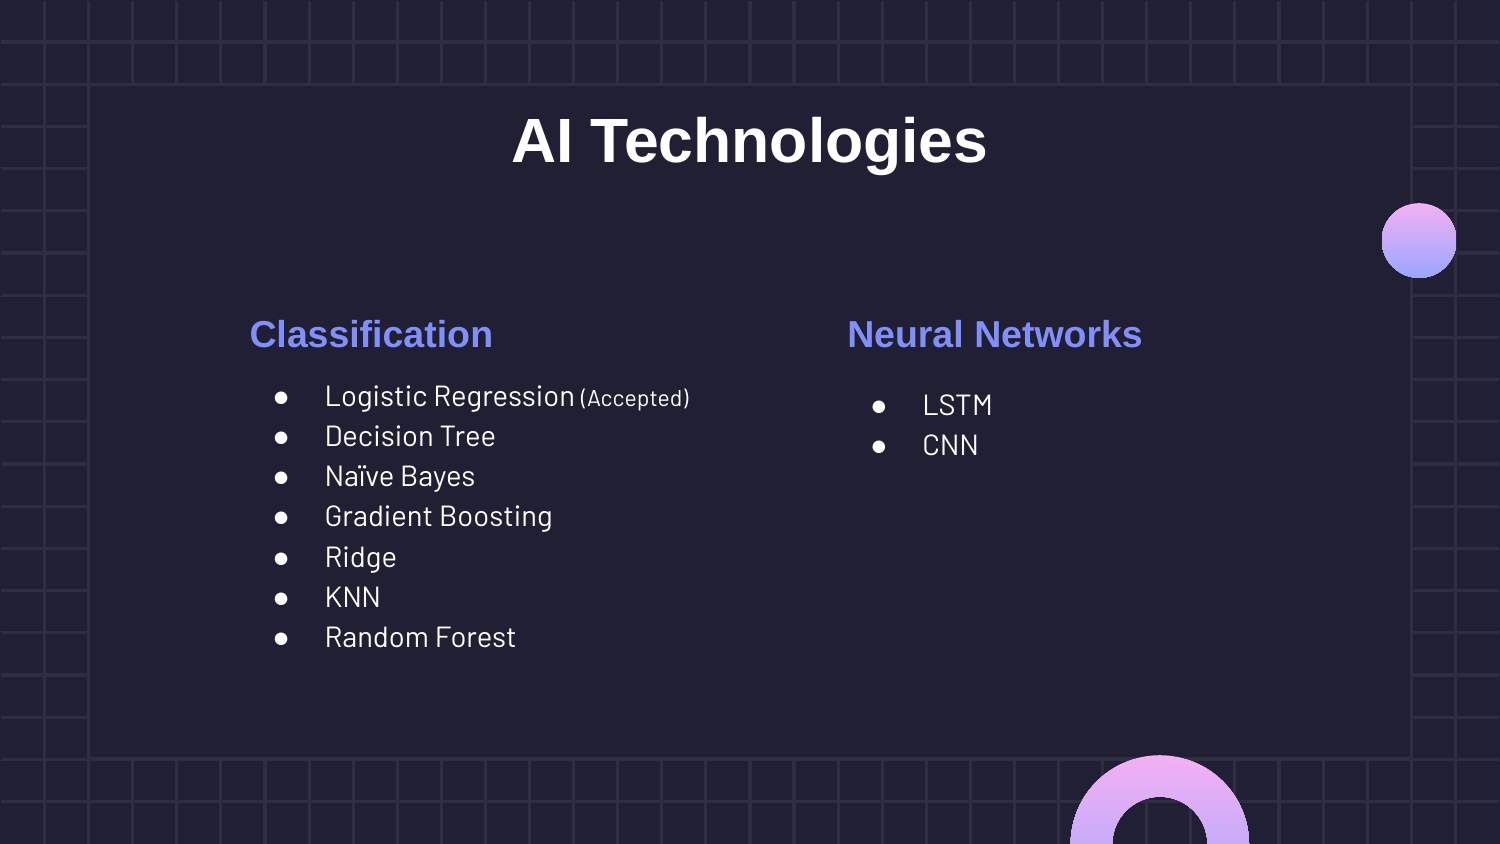

# AI Technologies

Classification
Neural Networks
Logistic Regression (Accepted)
Decision Tree
Naïve Bayes
Gradient Boosting
Ridge
KNN
Random Forest

LSTM
CNN